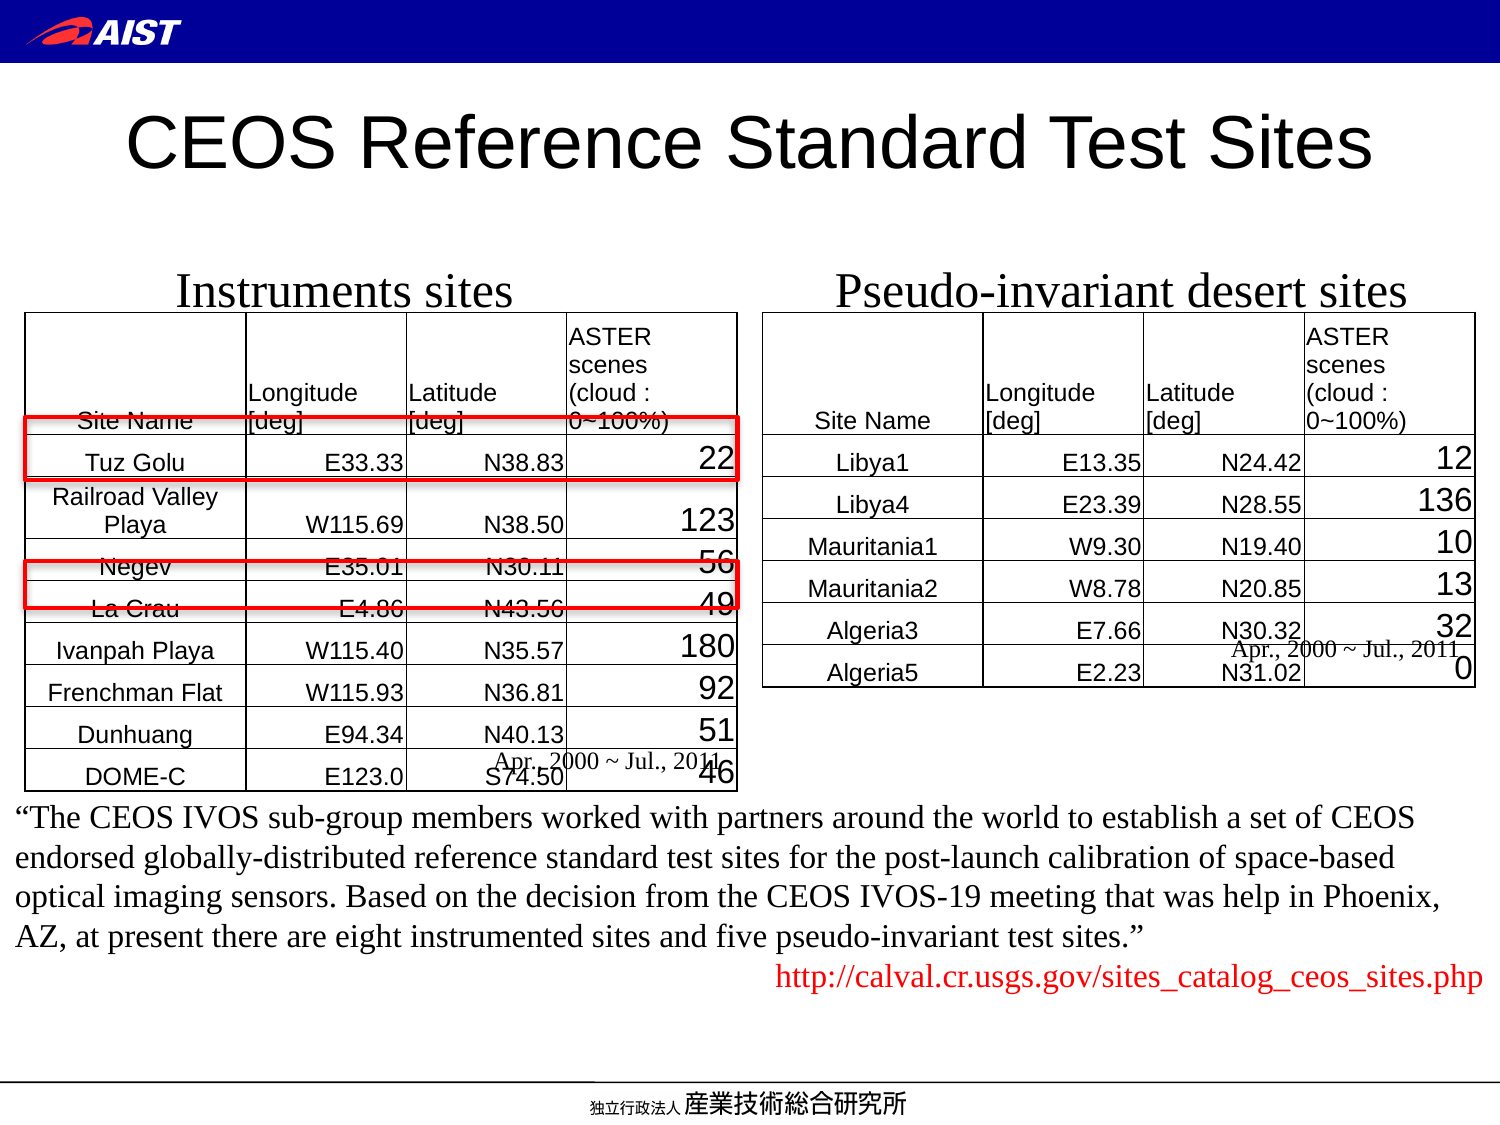

# CEOS Reference Standard Test Sites
Instruments sites
Pseudo-invariant desert sites
| Site Name | Longitude [deg] | Latitude [deg] | ASTER scenes (cloud : 0~100%) |
| --- | --- | --- | --- |
| Tuz Golu | E33.33 | N38.83 | 22 |
| Railroad Valley Playa | W115.69 | N38.50 | 123 |
| Negev | E35.01 | N30.11 | 56 |
| La Crau | E4.86 | N43.56 | 49 |
| Ivanpah Playa | W115.40 | N35.57 | 180 |
| Frenchman Flat | W115.93 | N36.81 | 92 |
| Dunhuang | E94.34 | N40.13 | 51 |
| DOME-C | E123.0 | S74.50 | 46 |
| Site Name | Longitude [deg] | Latitude [deg] | ASTER scenes (cloud : 0~100%) |
| --- | --- | --- | --- |
| Libya1 | E13.35 | N24.42 | 12 |
| Libya4 | E23.39 | N28.55 | 136 |
| Mauritania1 | W9.30 | N19.40 | 10 |
| Mauritania2 | W8.78 | N20.85 | 13 |
| Algeria3 | E7.66 | N30.32 | 32 |
| Algeria5 | E2.23 | N31.02 | 0 |

Apr., 2000 ~ Jul., 2011
Apr., 2000 ~ Jul., 2011
“The CEOS IVOS sub-group members worked with partners around the world to establish a set of CEOS endorsed globally-distributed reference standard test sites for the post-launch calibration of space-based optical imaging sensors. Based on the decision from the CEOS IVOS-19 meeting that was help in Phoenix, AZ, at present there are eight instrumented sites and five pseudo-invariant test sites.”
http://calval.cr.usgs.gov/sites_catalog_ceos_sites.php